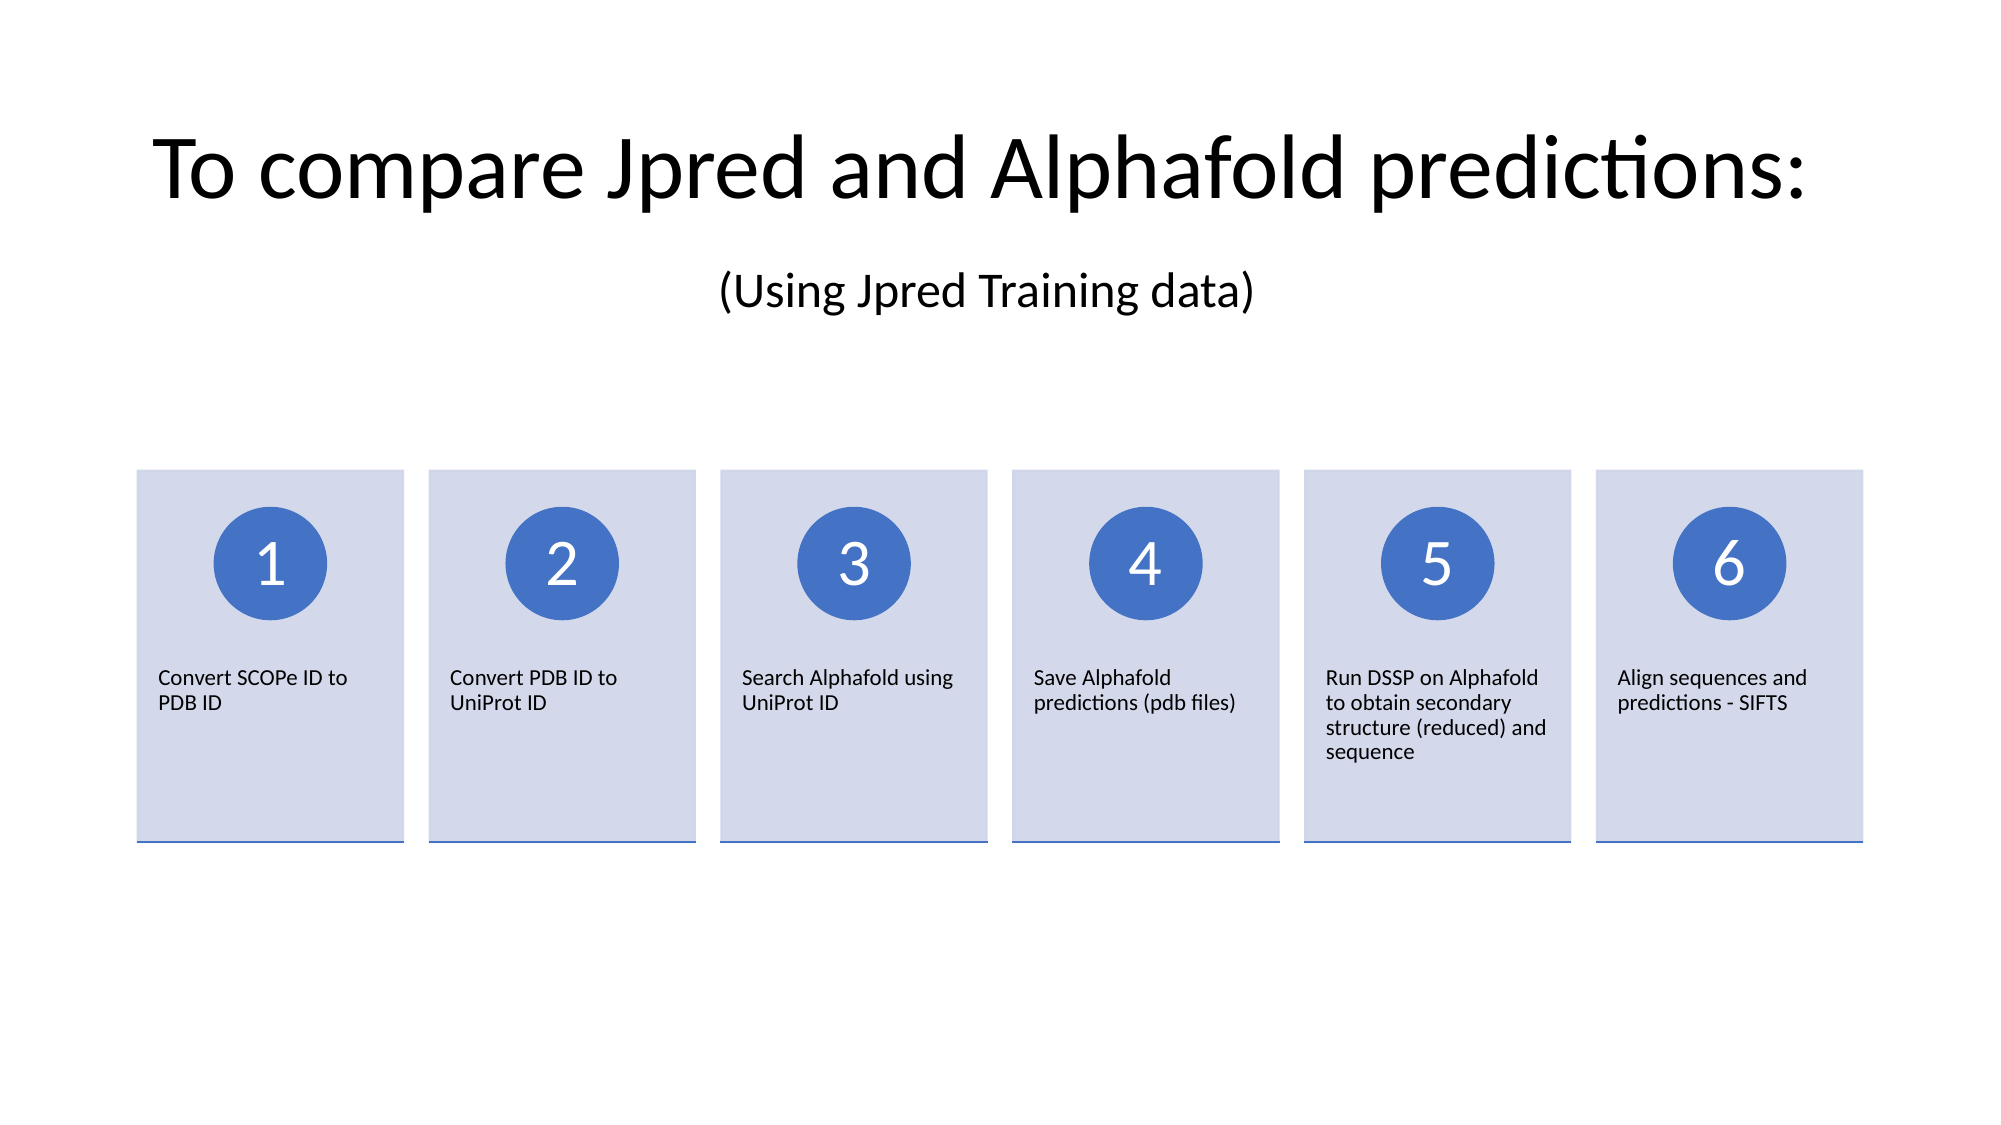

# To compare Jpred and Alphafold predictions:
(Using Jpred Training data)
Convert SCOPe ID to PDB ID
1
Convert PDB ID to UniProt ID
2
Search Alphafold using UniProt ID
3
Save Alphafold predictions (pdb files)
4
Run DSSP on Alphafold to obtain secondary structure (reduced) and sequence
5
Align sequences and predictions - SIFTS
6